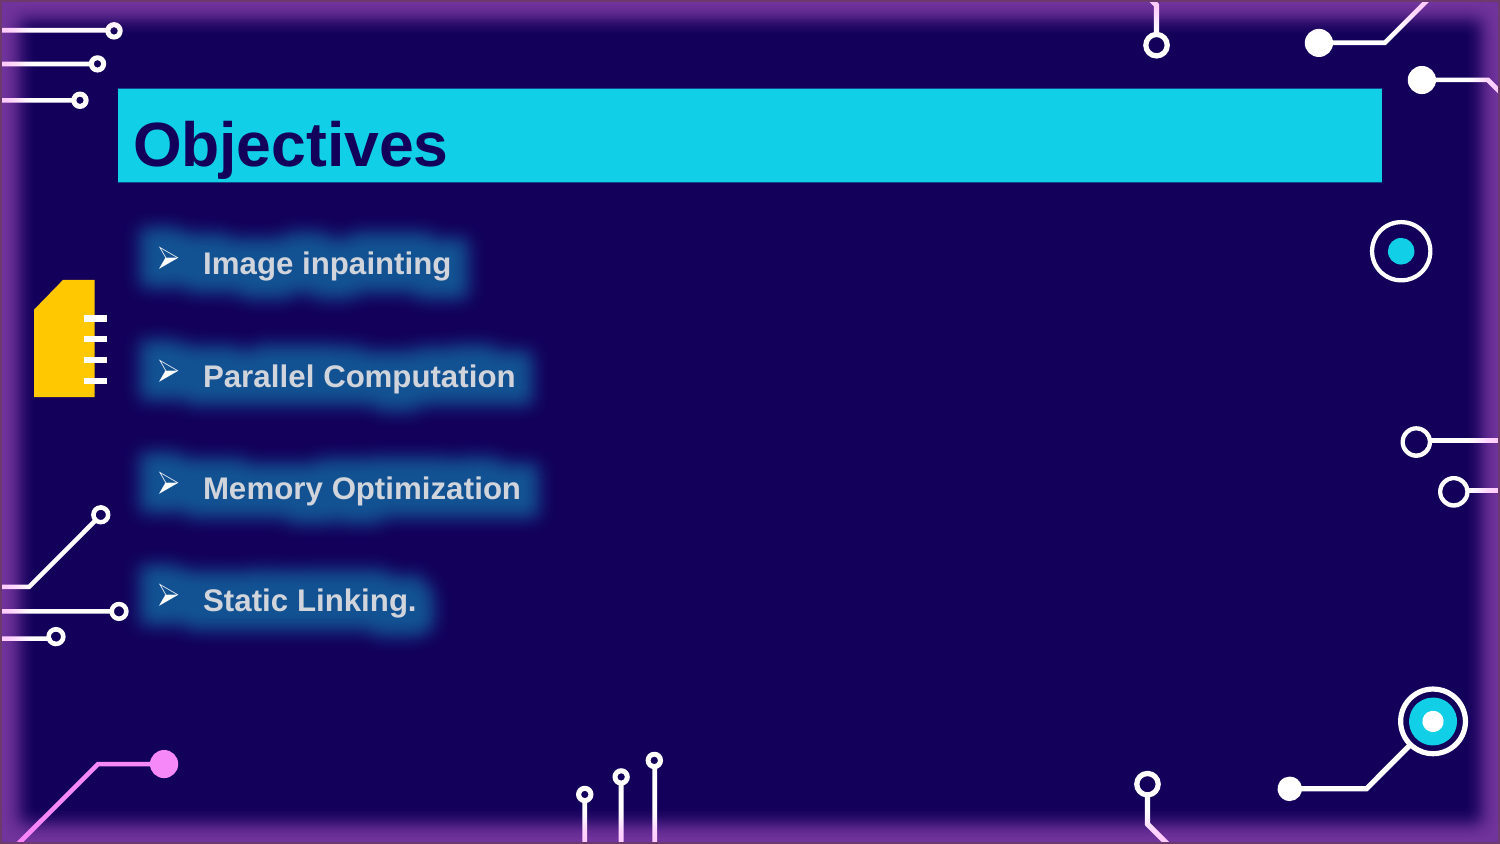

# Objectives
Image inpainting
Parallel Computation
Memory Optimization
Static Linking.